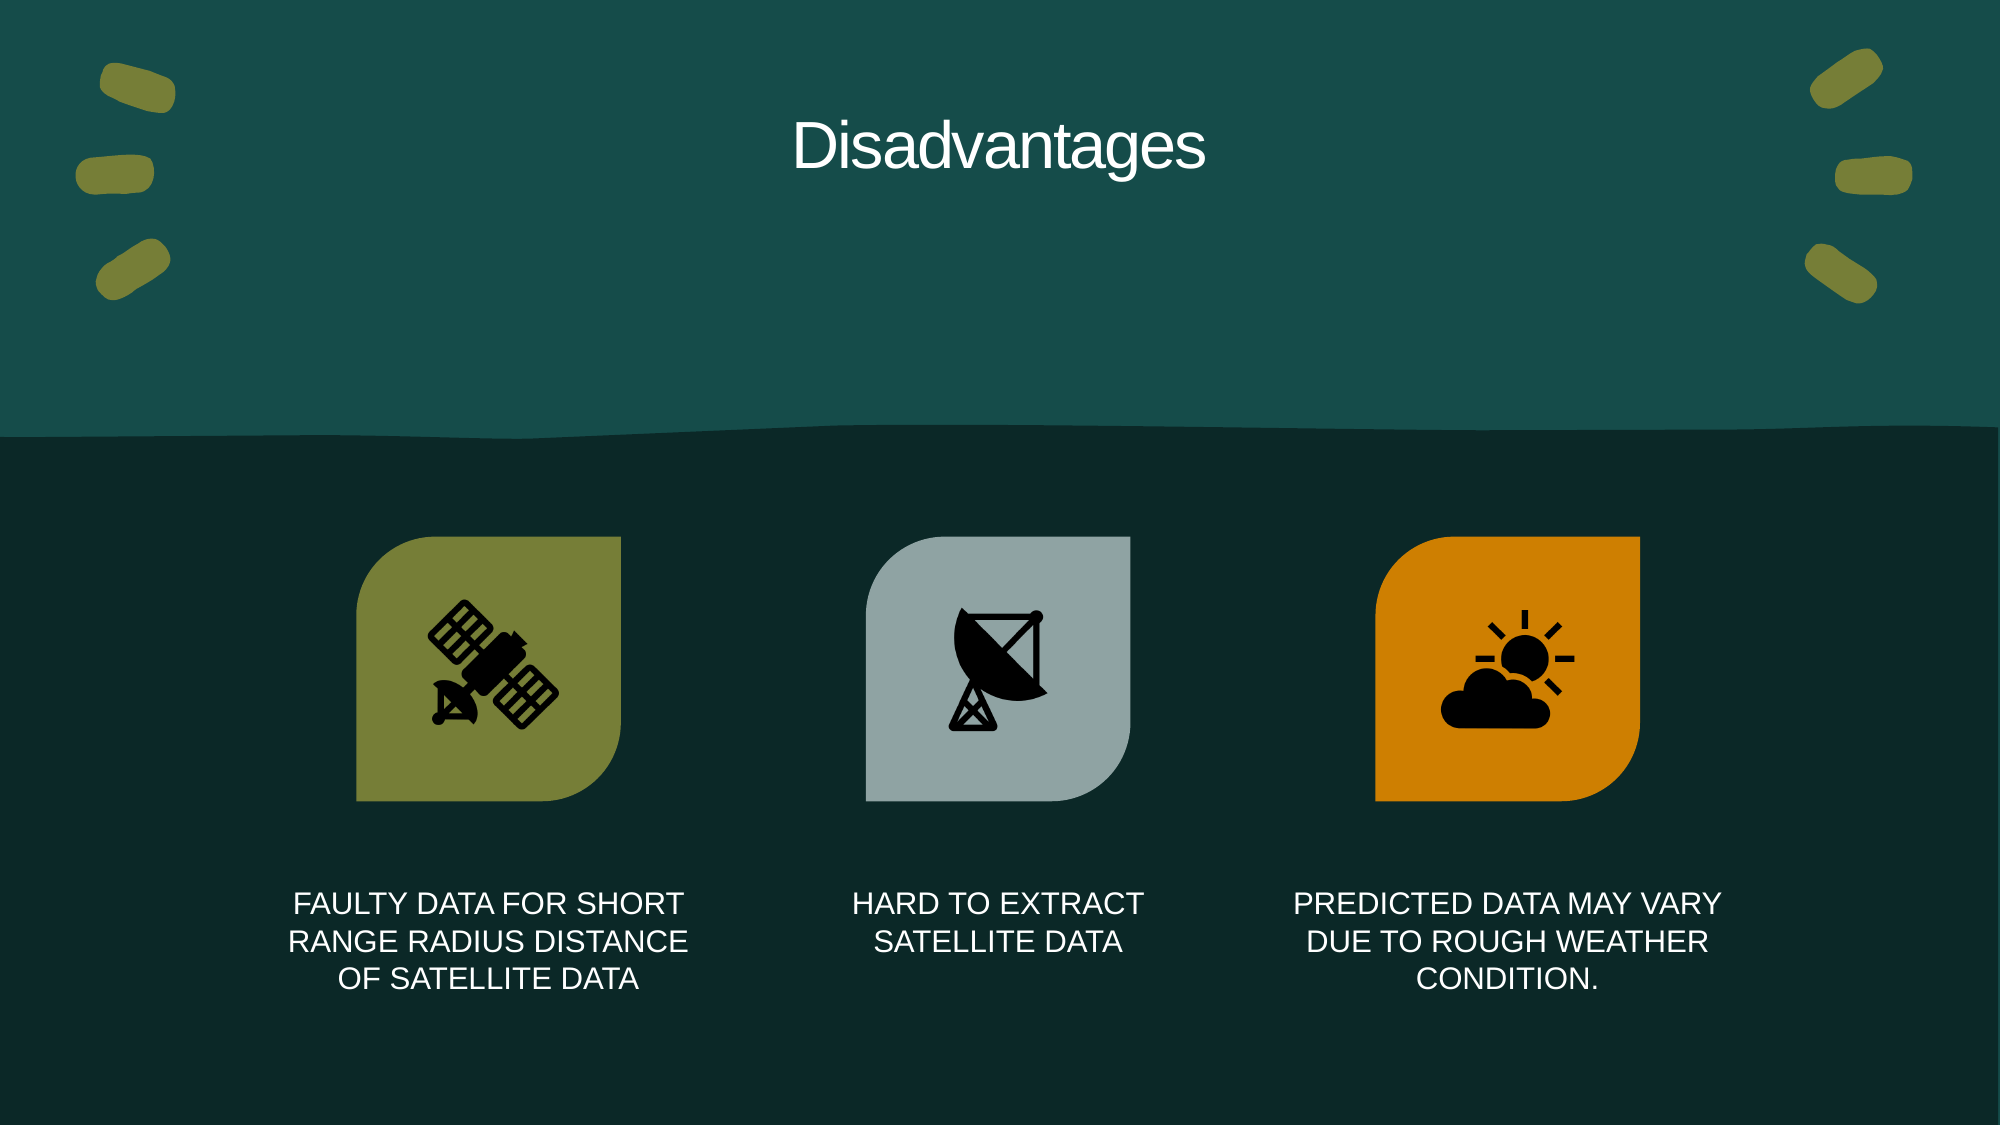

# Disadvantages

Faulty data for short range radius distance of satellite data
Hard to extract satellite data
Predicted data may vary due to rough weather condition.